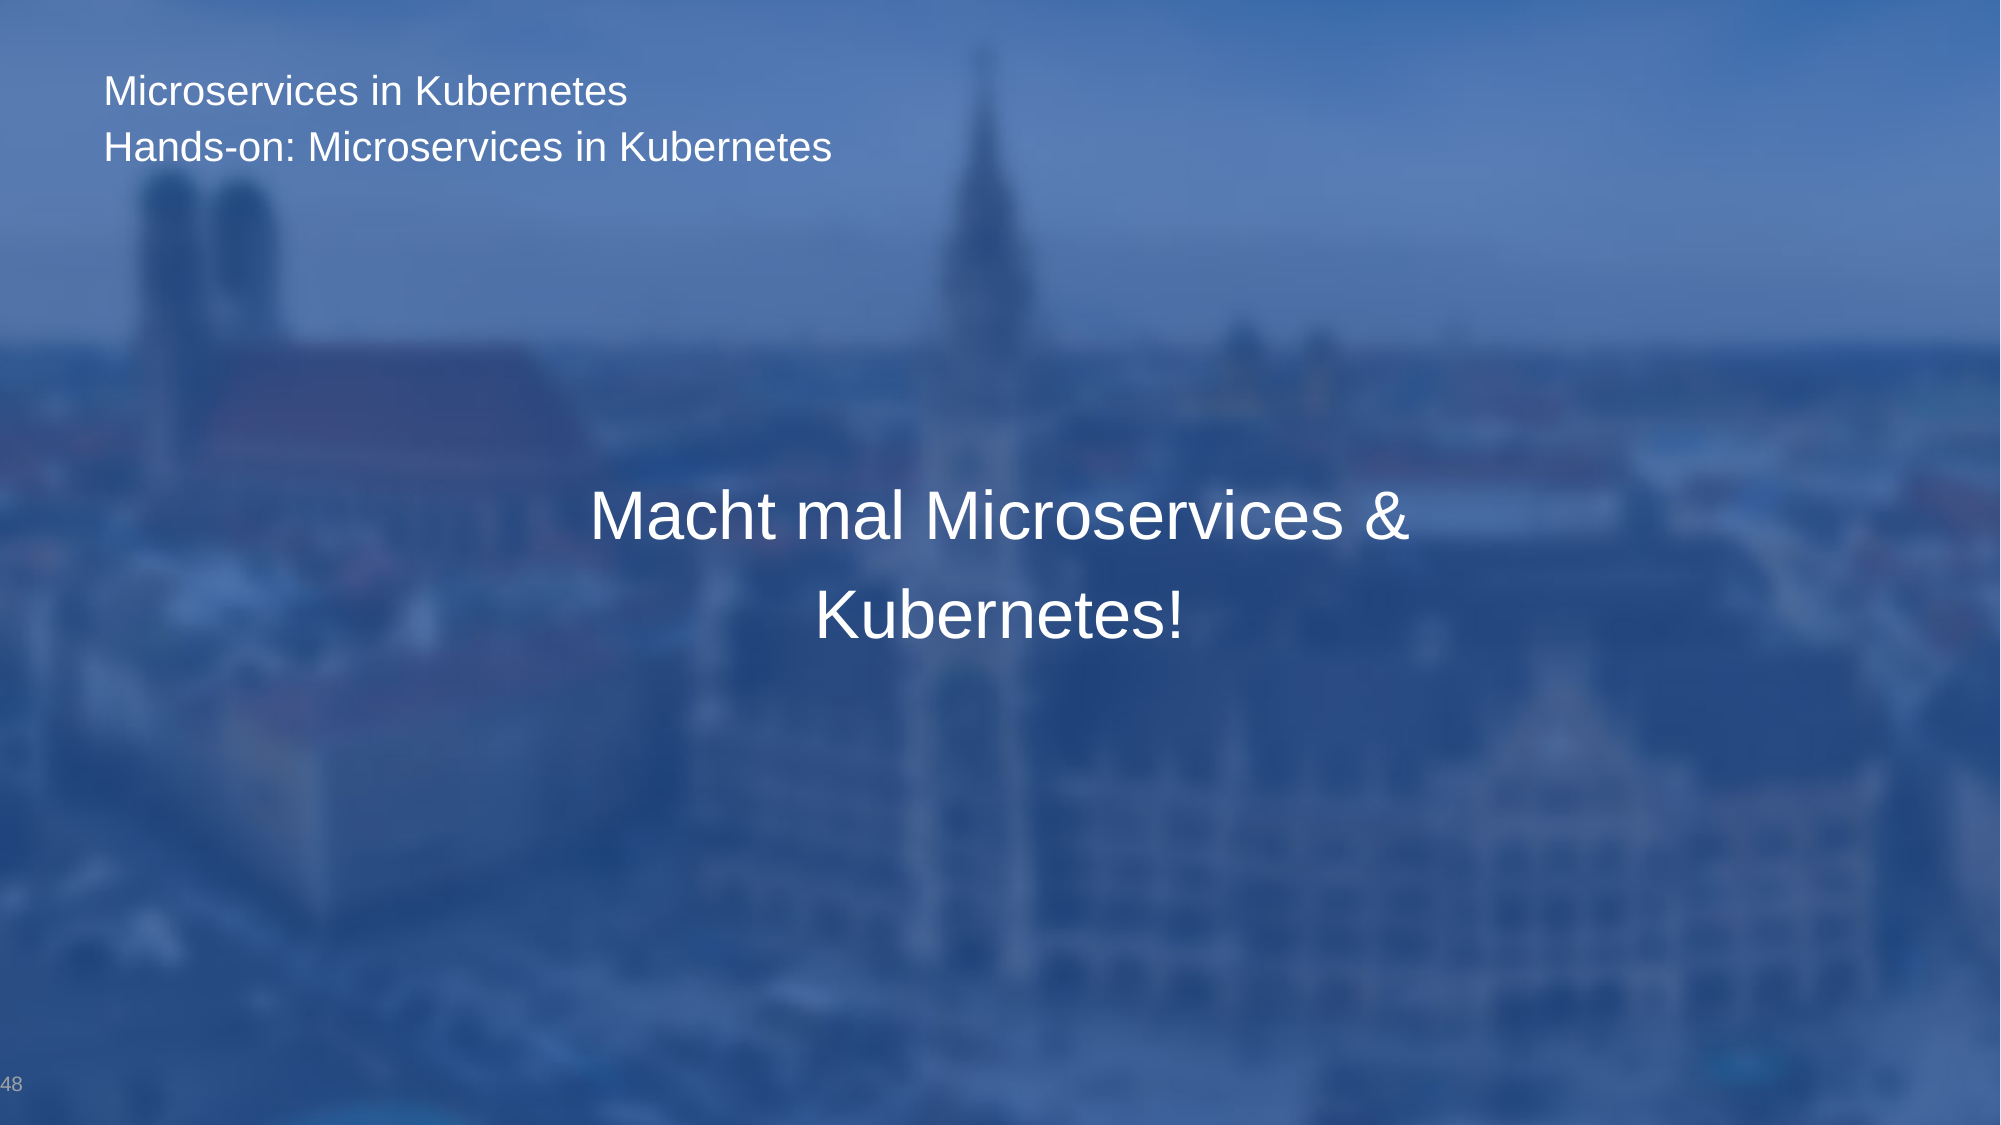

# Microservices in Kubernetes
Hands-on: Microservices in Kubernetes

Macht mal Microservices & Kubernetes!

48